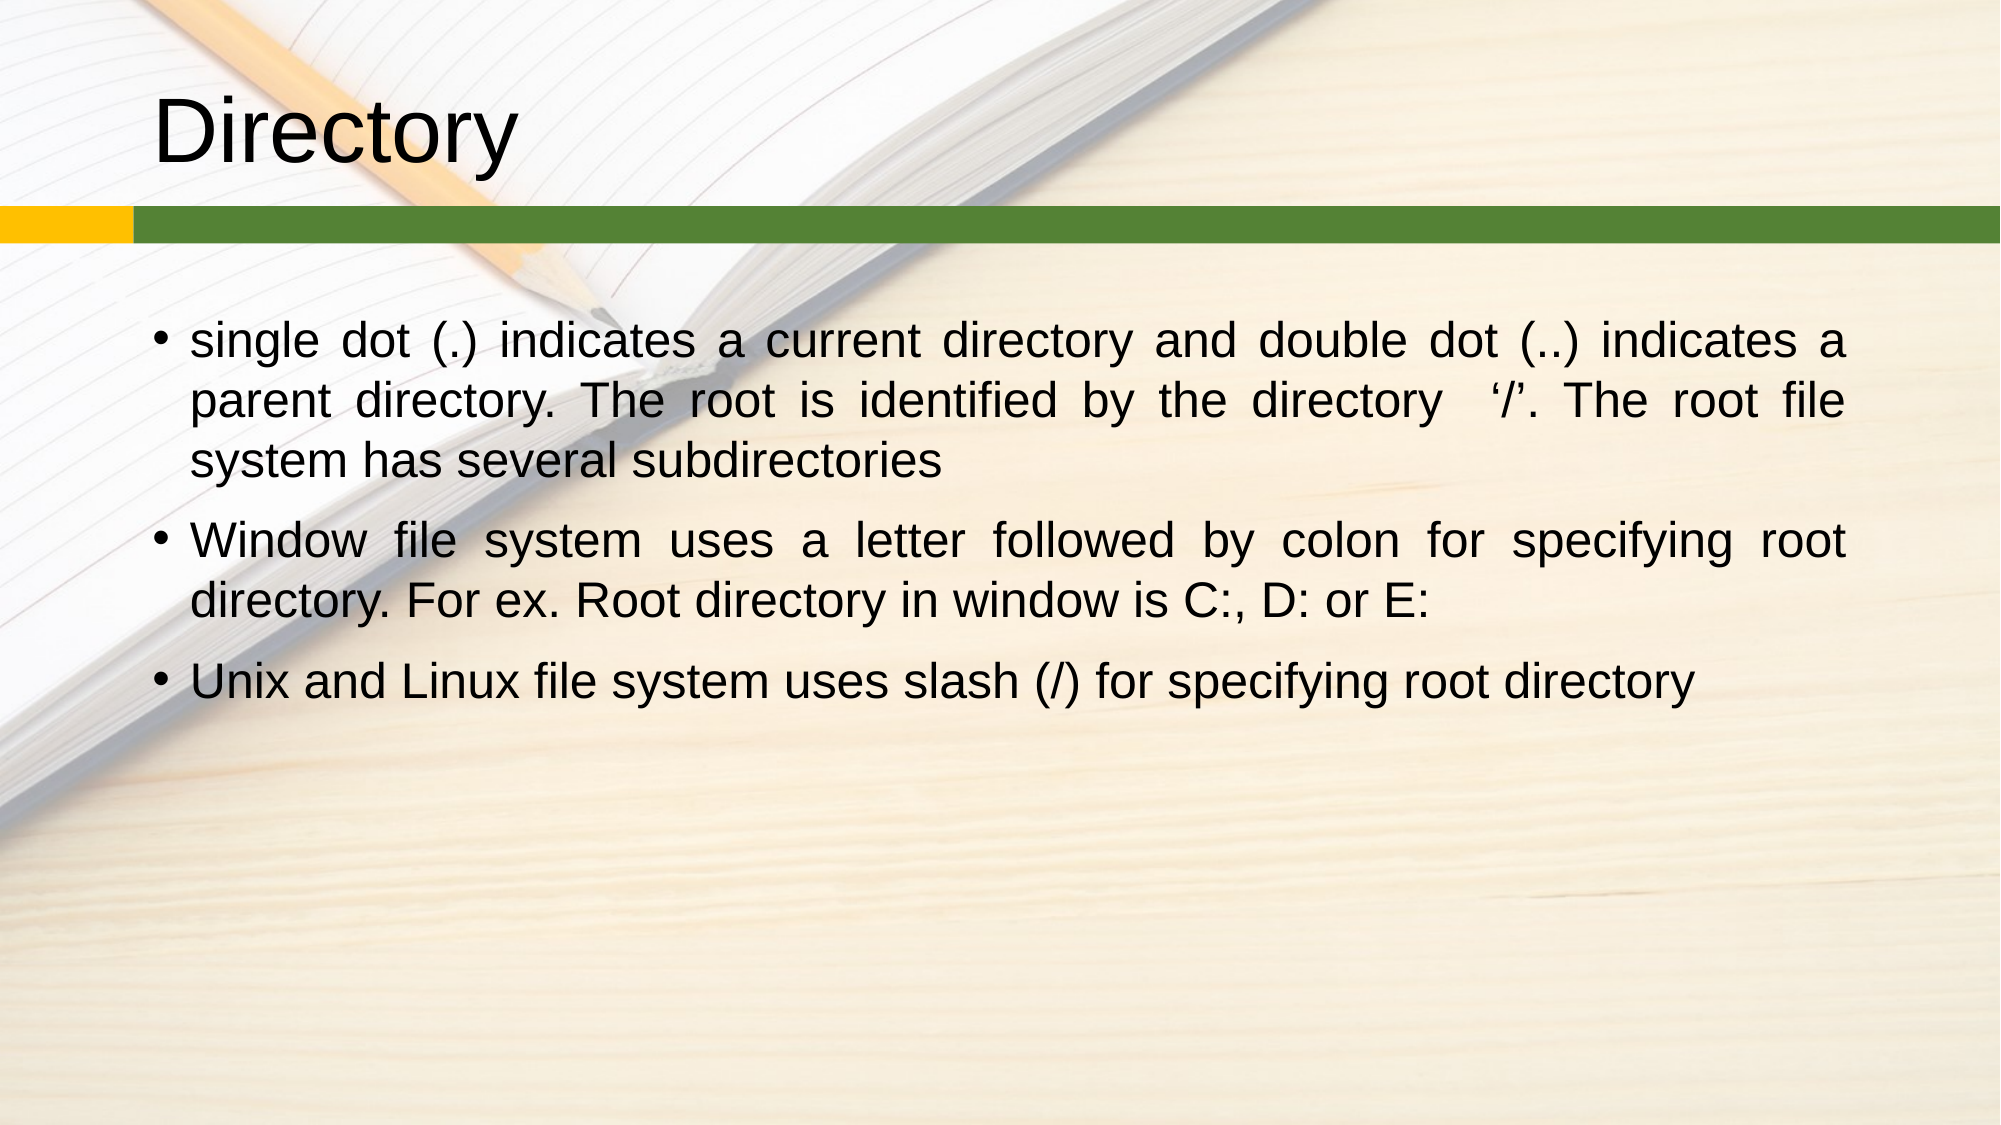

# Directory
single dot (.) indicates a current directory and double dot (..) indicates a parent directory. The root is identified by the directory  ‘/’. The root file system has several subdirectories
Window file system uses a letter followed by colon for specifying root directory. For ex. Root directory in window is C:, D: or E:
Unix and Linux file system uses slash (/) for specifying root directory